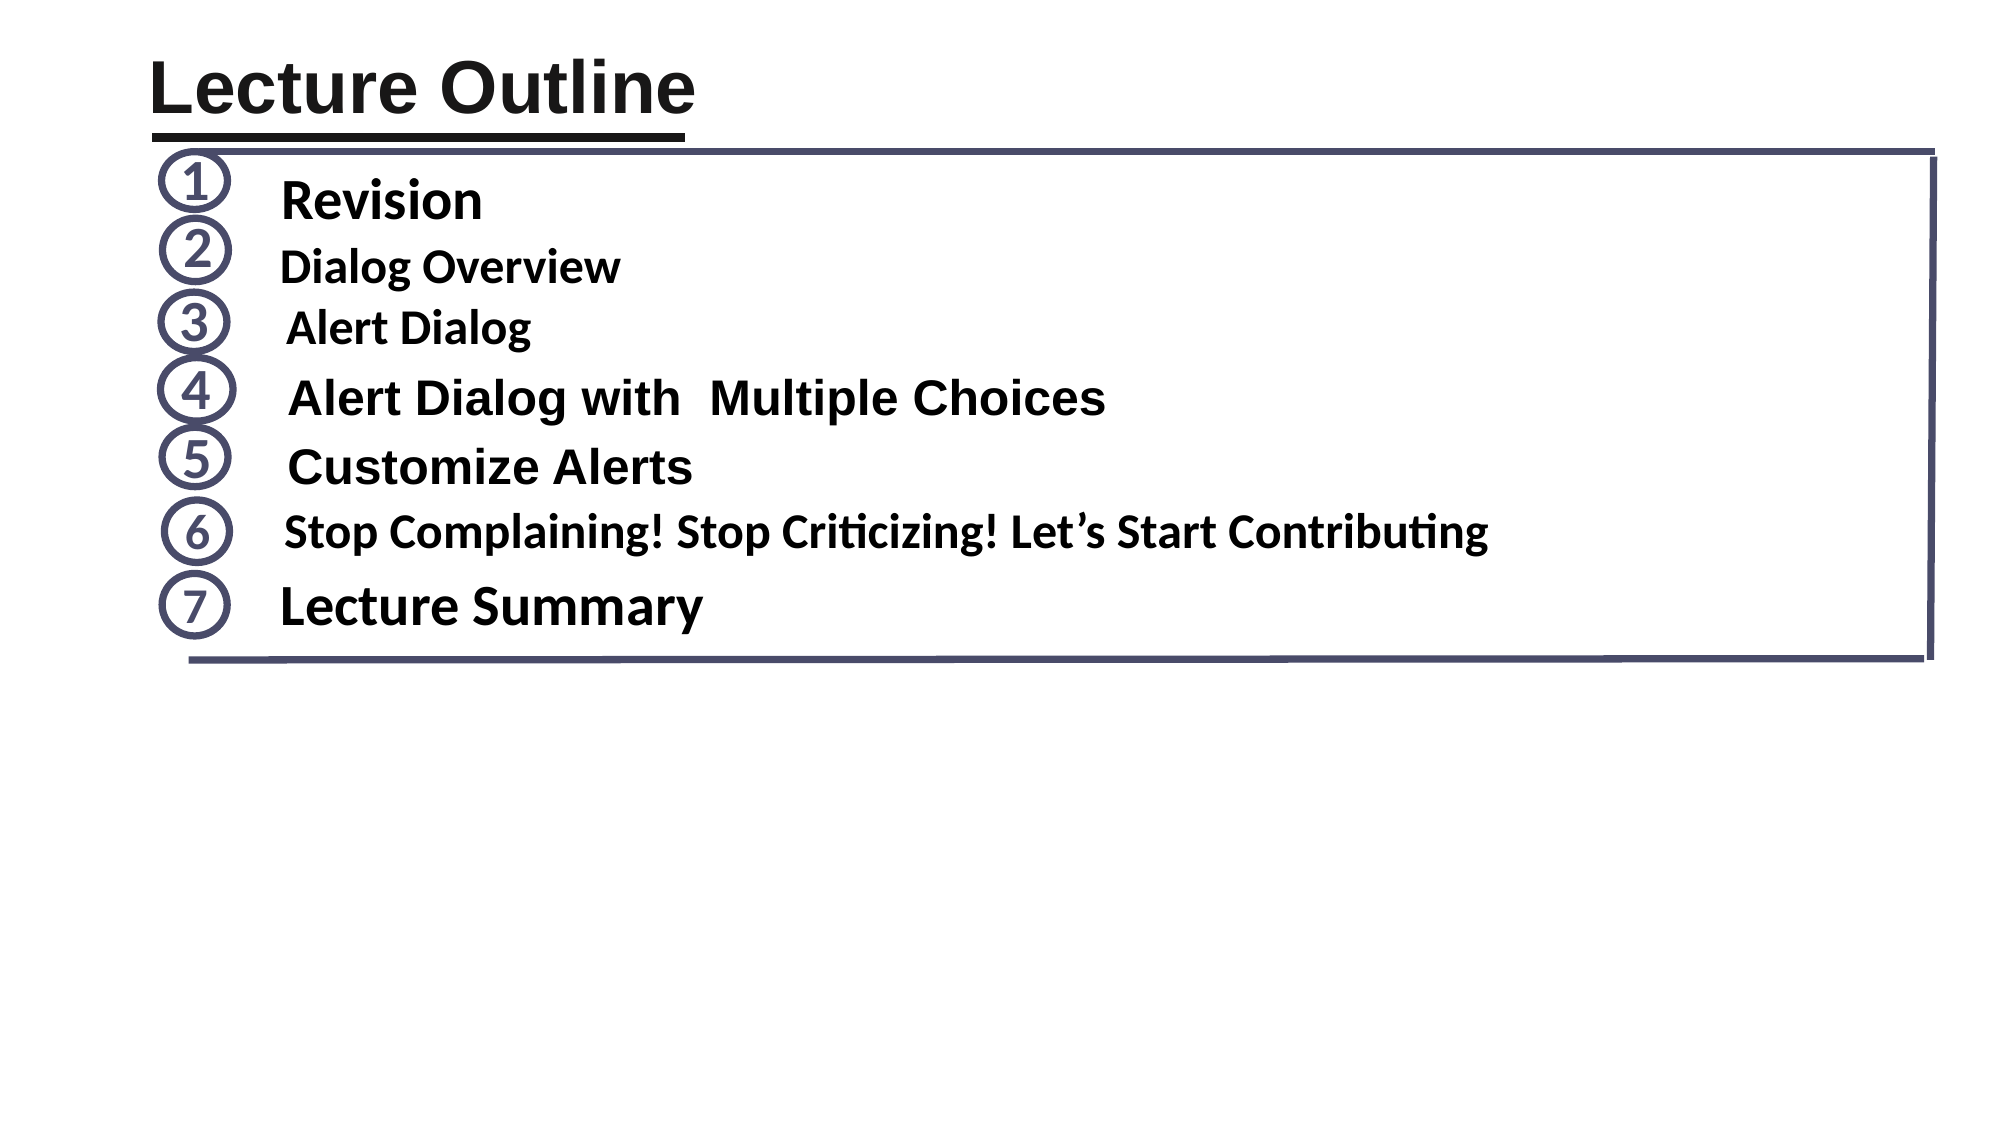

Lecture Outline
1

Revision
2

Dialog Overview
3

Alert Dialog
4

Alert Dialog with  Multiple Choices
5

Customize Alerts
Stop Complaining! Stop Criticizing! Let’s Start Contributing
6

Lecture Summary
7